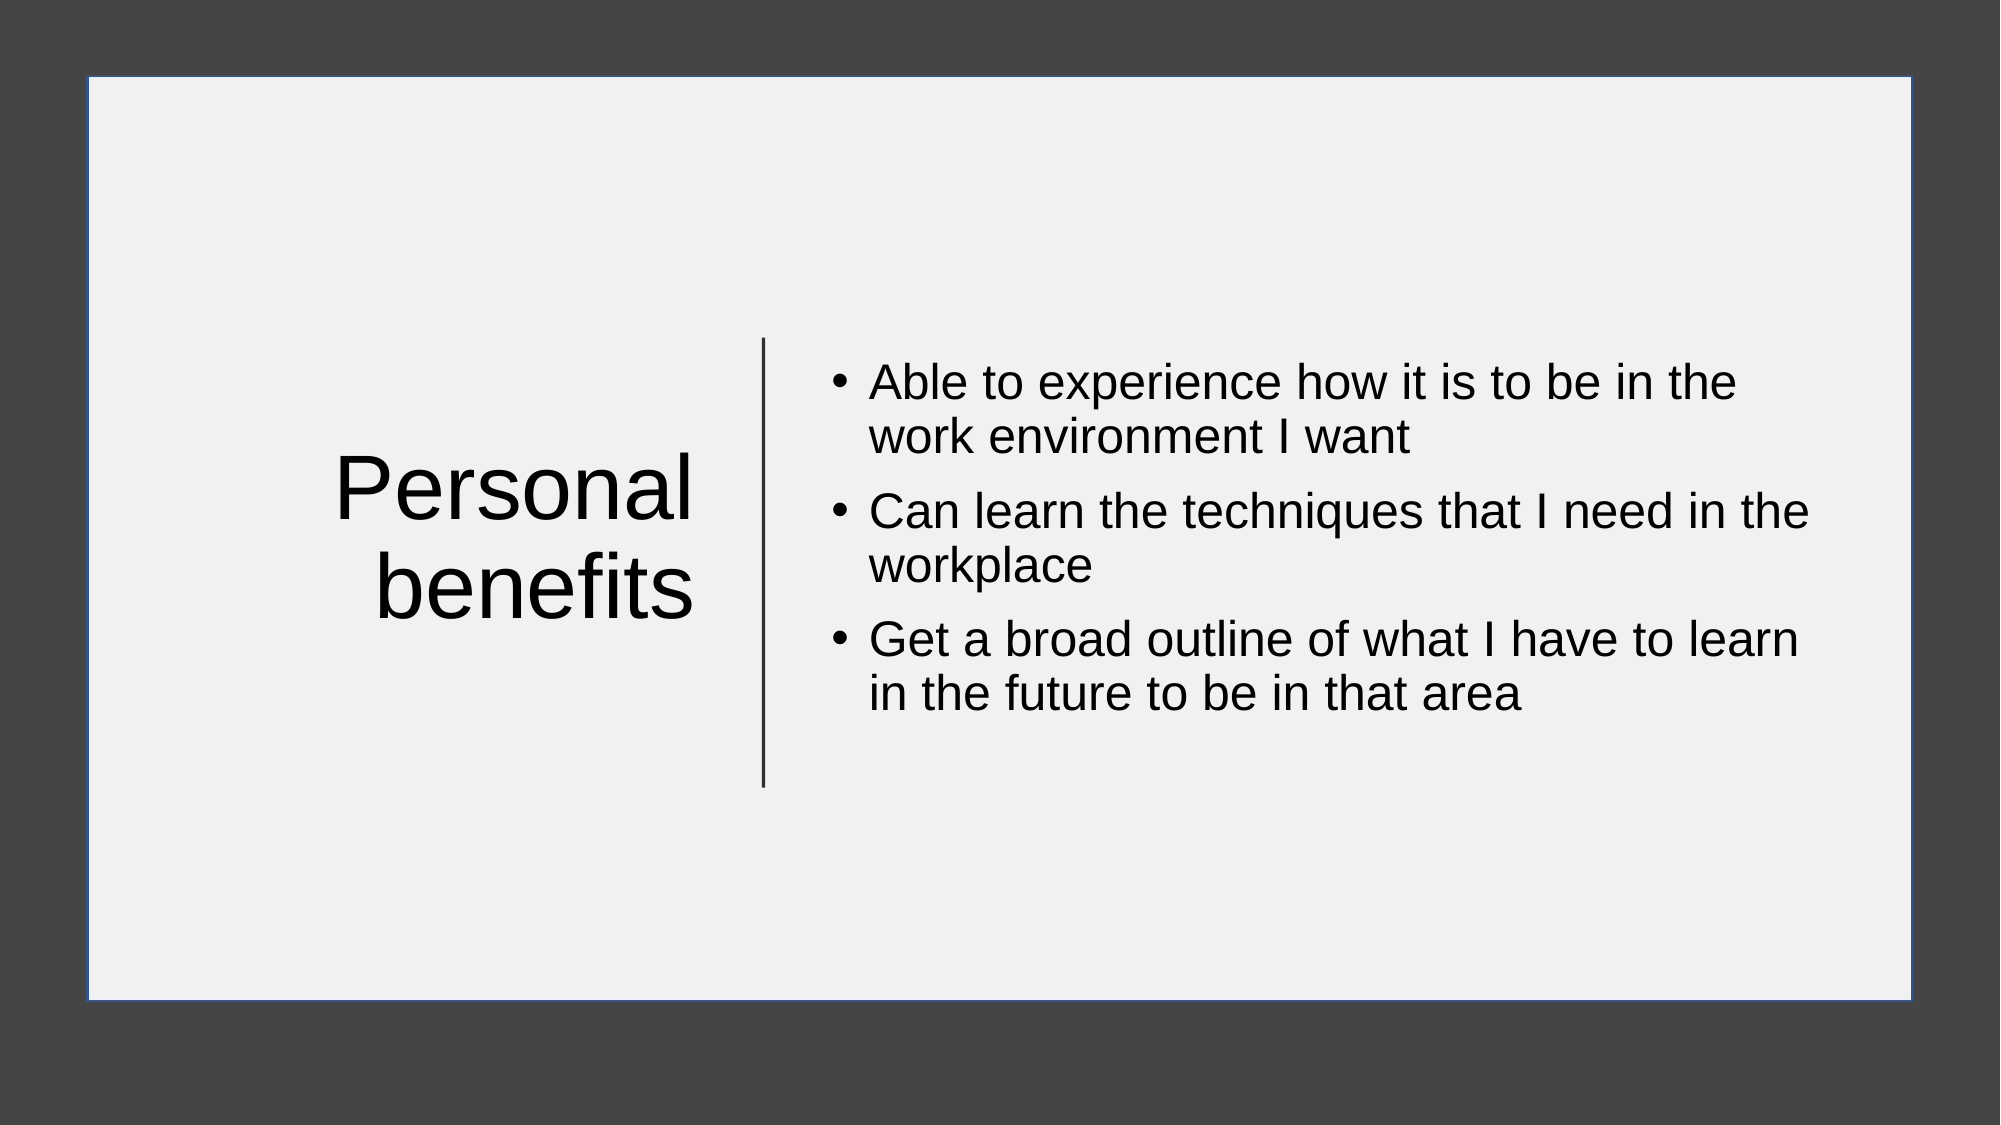

# Personal benefits
Able to experience how it is to be in the work environment I want
Can learn the techniques that I need in the workplace
Get a broad outline of what I have to learn in the future to be in that area